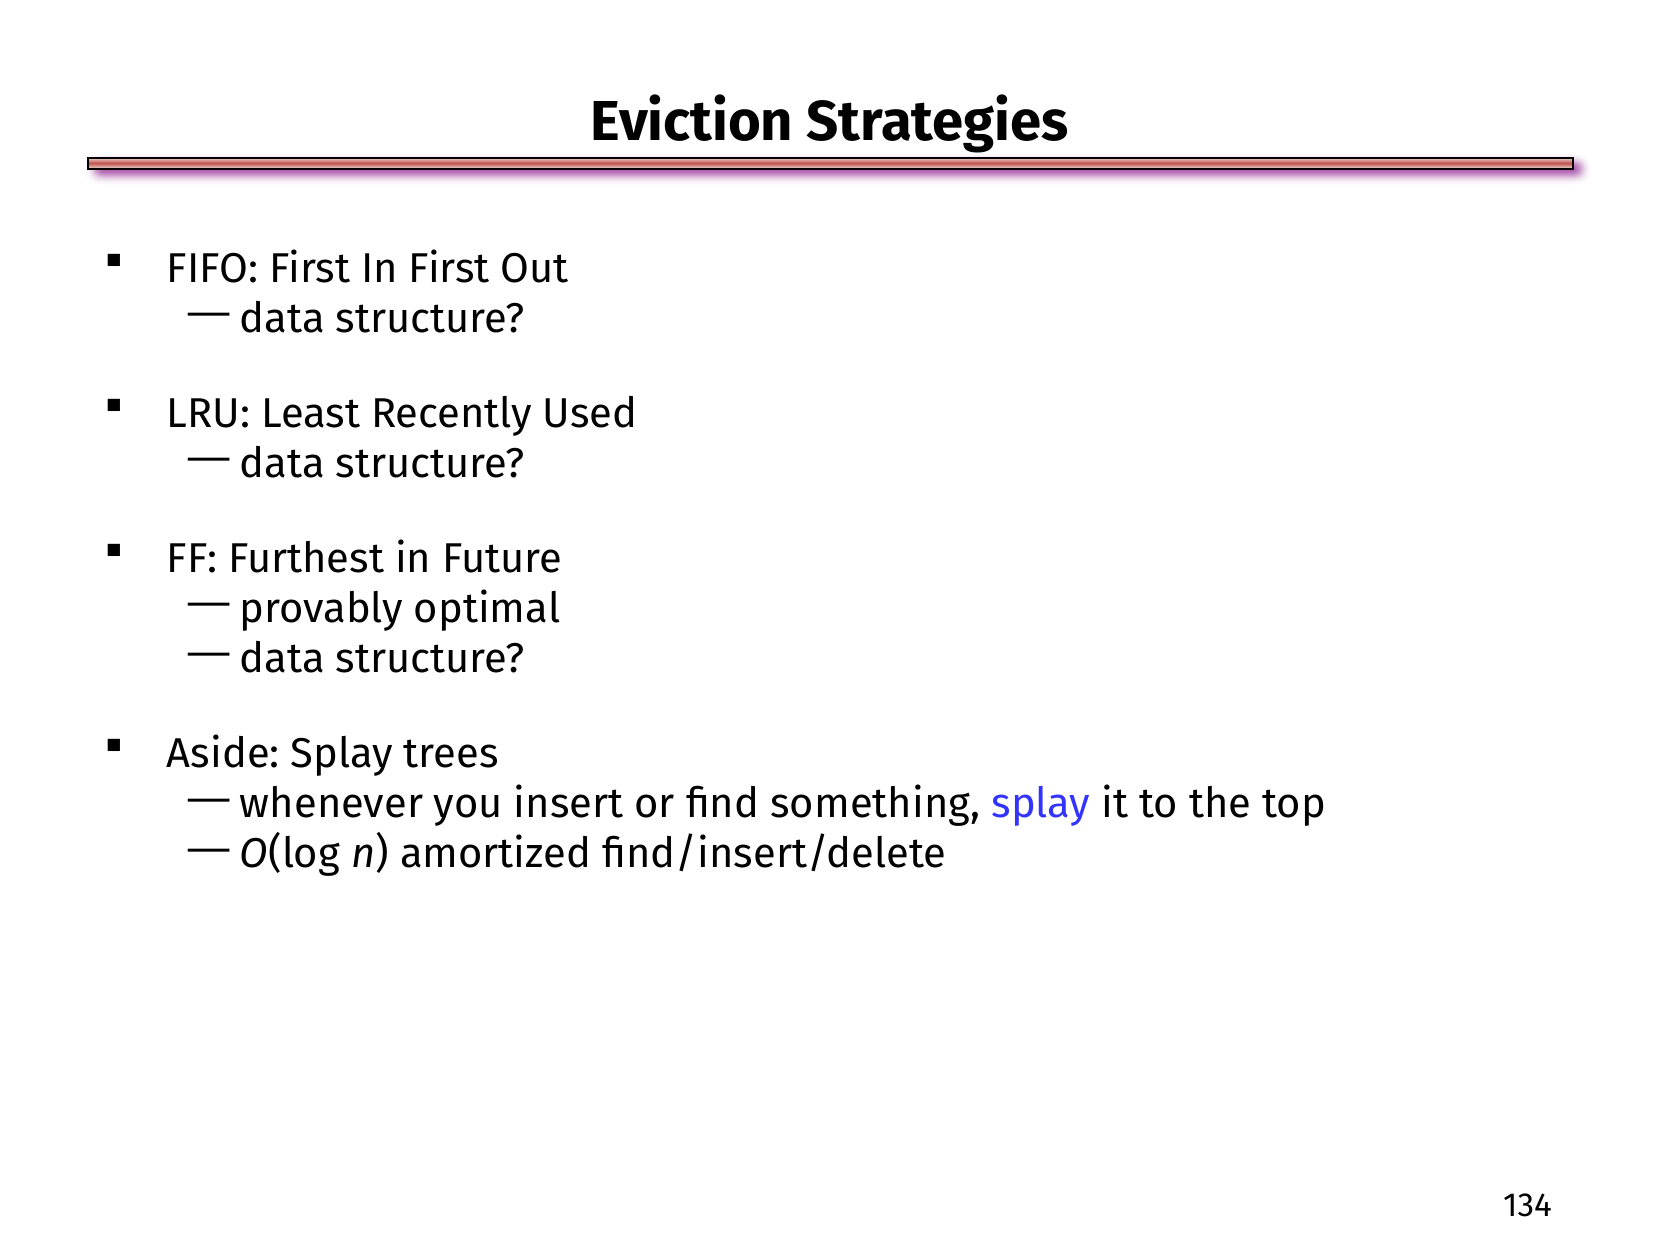

Eviction Strategies

FIFO: First In First Out
data structure?

LRU: Least Recently Used
data structure?

FF: Furthest in Future
provably optimal
data structure?

Aside: Splay trees
whenever you insert or find something, splay it to the top
O(log n) amortized find/insert/delete
134